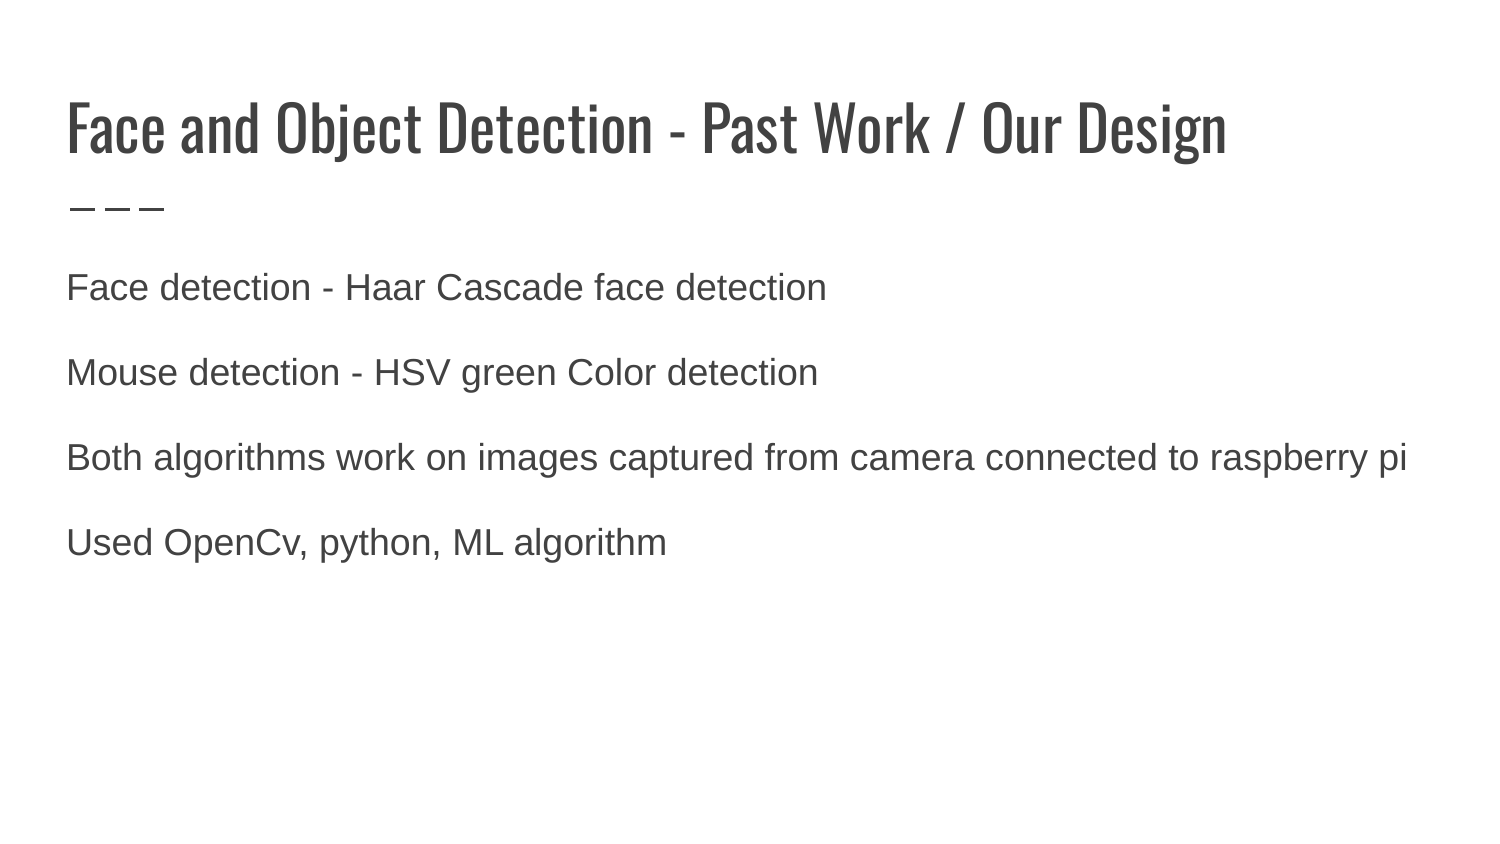

# Face and Object Detection - Past Work / Our Design
Face detection - Haar Cascade face detection
Mouse detection - HSV green Color detection
Both algorithms work on images captured from camera connected to raspberry pi
Used OpenCv, python, ML algorithm